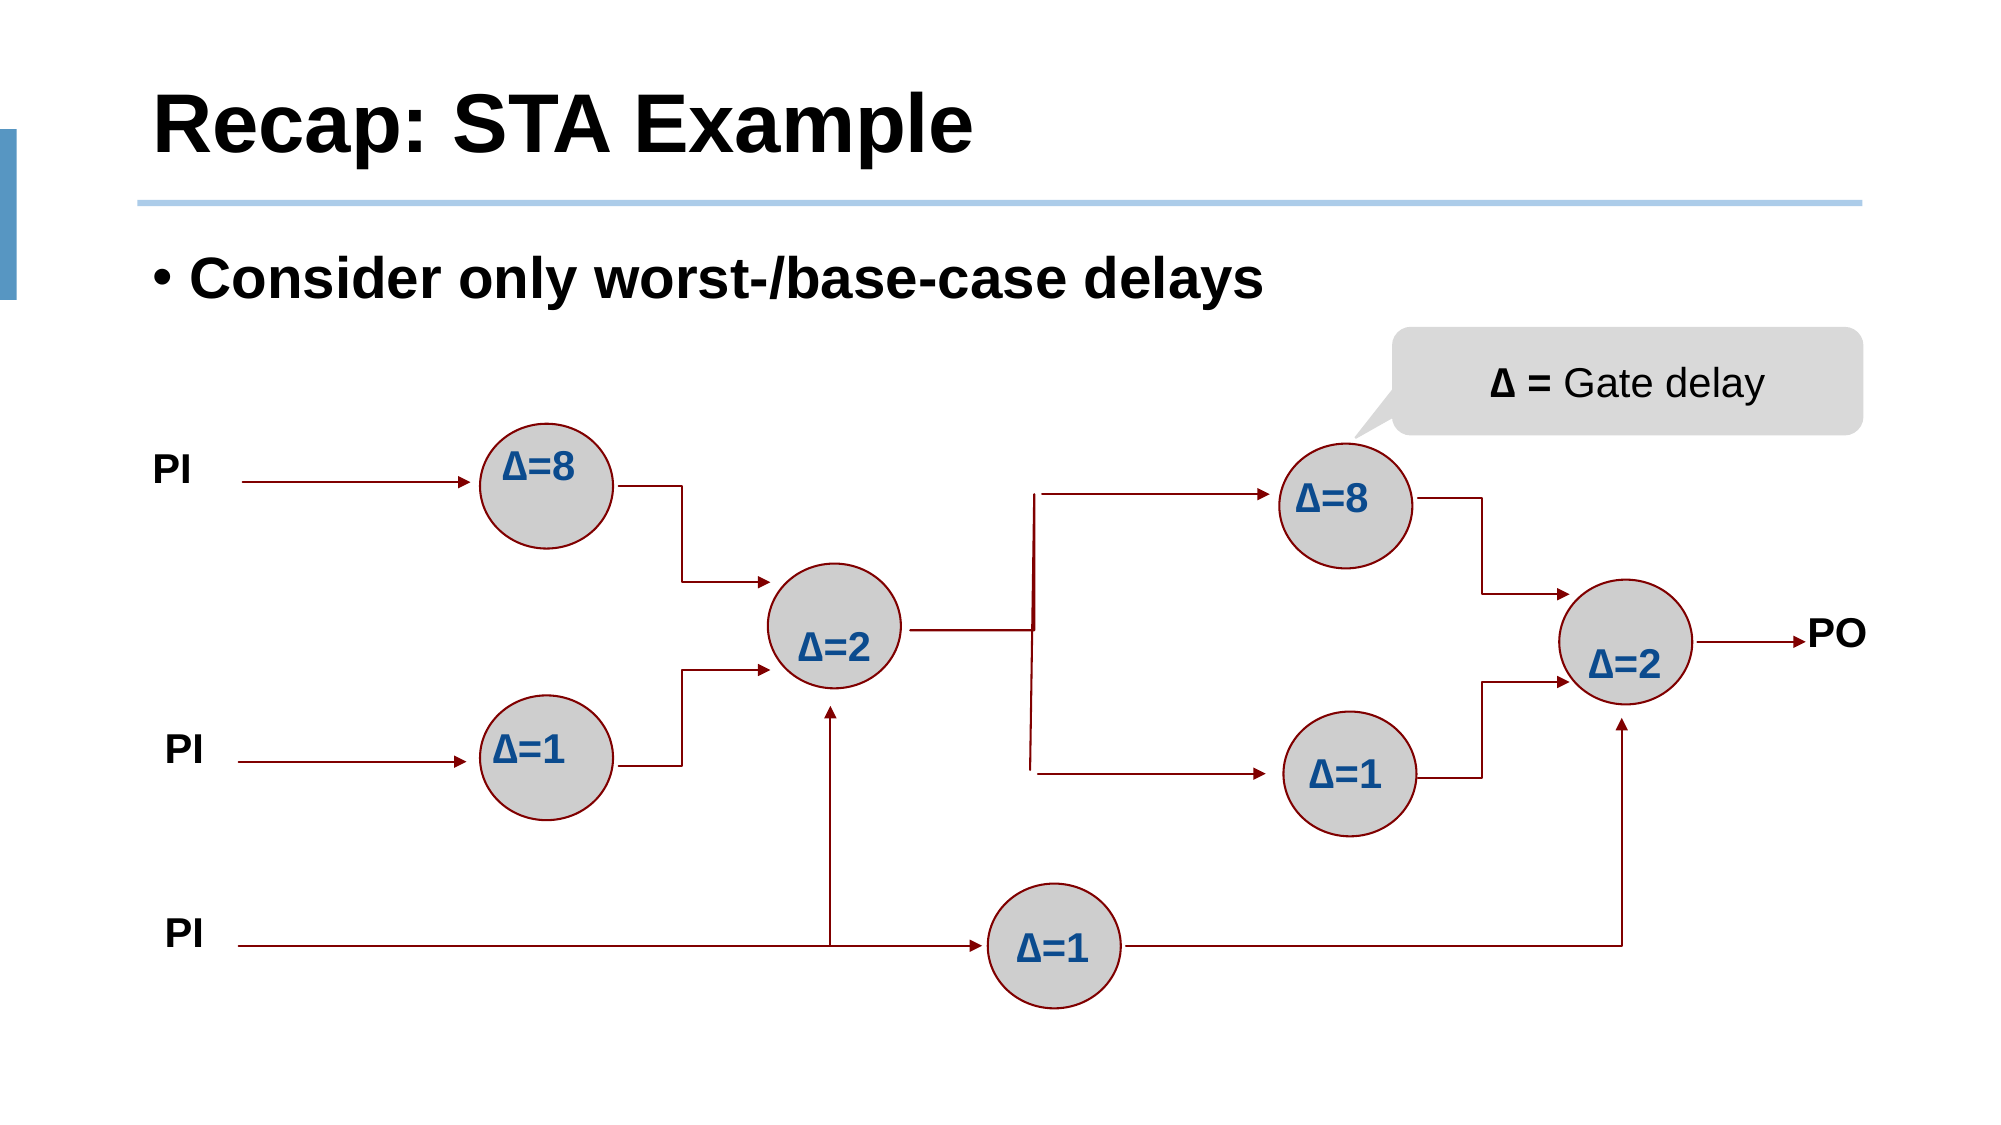

# Recap: STA Example
Consider only worst-/base-case delays

∆ = Gate delay

∆=8
PI

∆=8

PO
∆=2
∆=2

PI
∆=1

∆=1

PI
∆=1